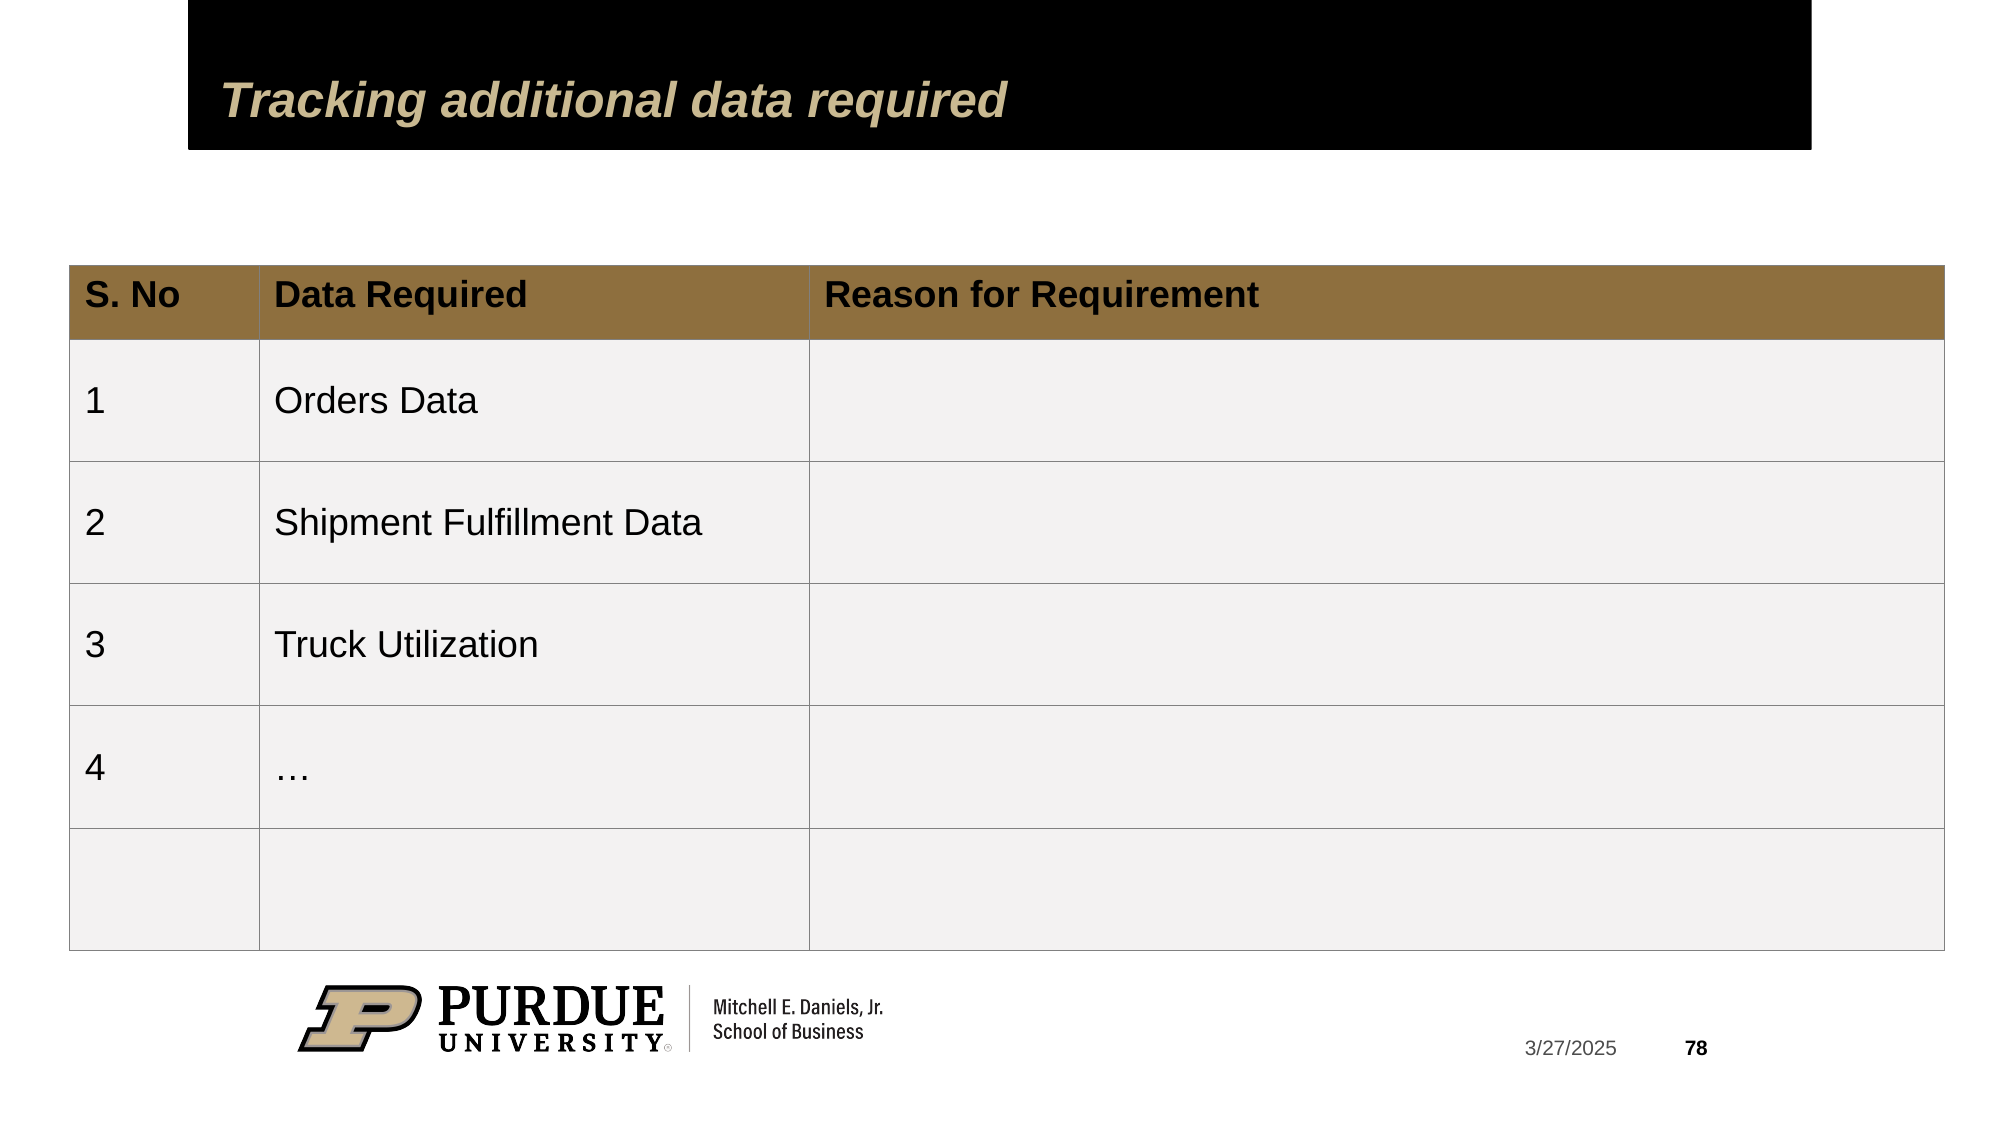

# Tracking additional data required
| S. No | Data Required | Reason for Requirement |
| --- | --- | --- |
| 1 | Orders Data |  |
| 2 | Shipment Fulfillment Data |  |
| 3 | Truck Utilization |  |
| 4 | … |  |
|  |  |  |
78
3/27/2025